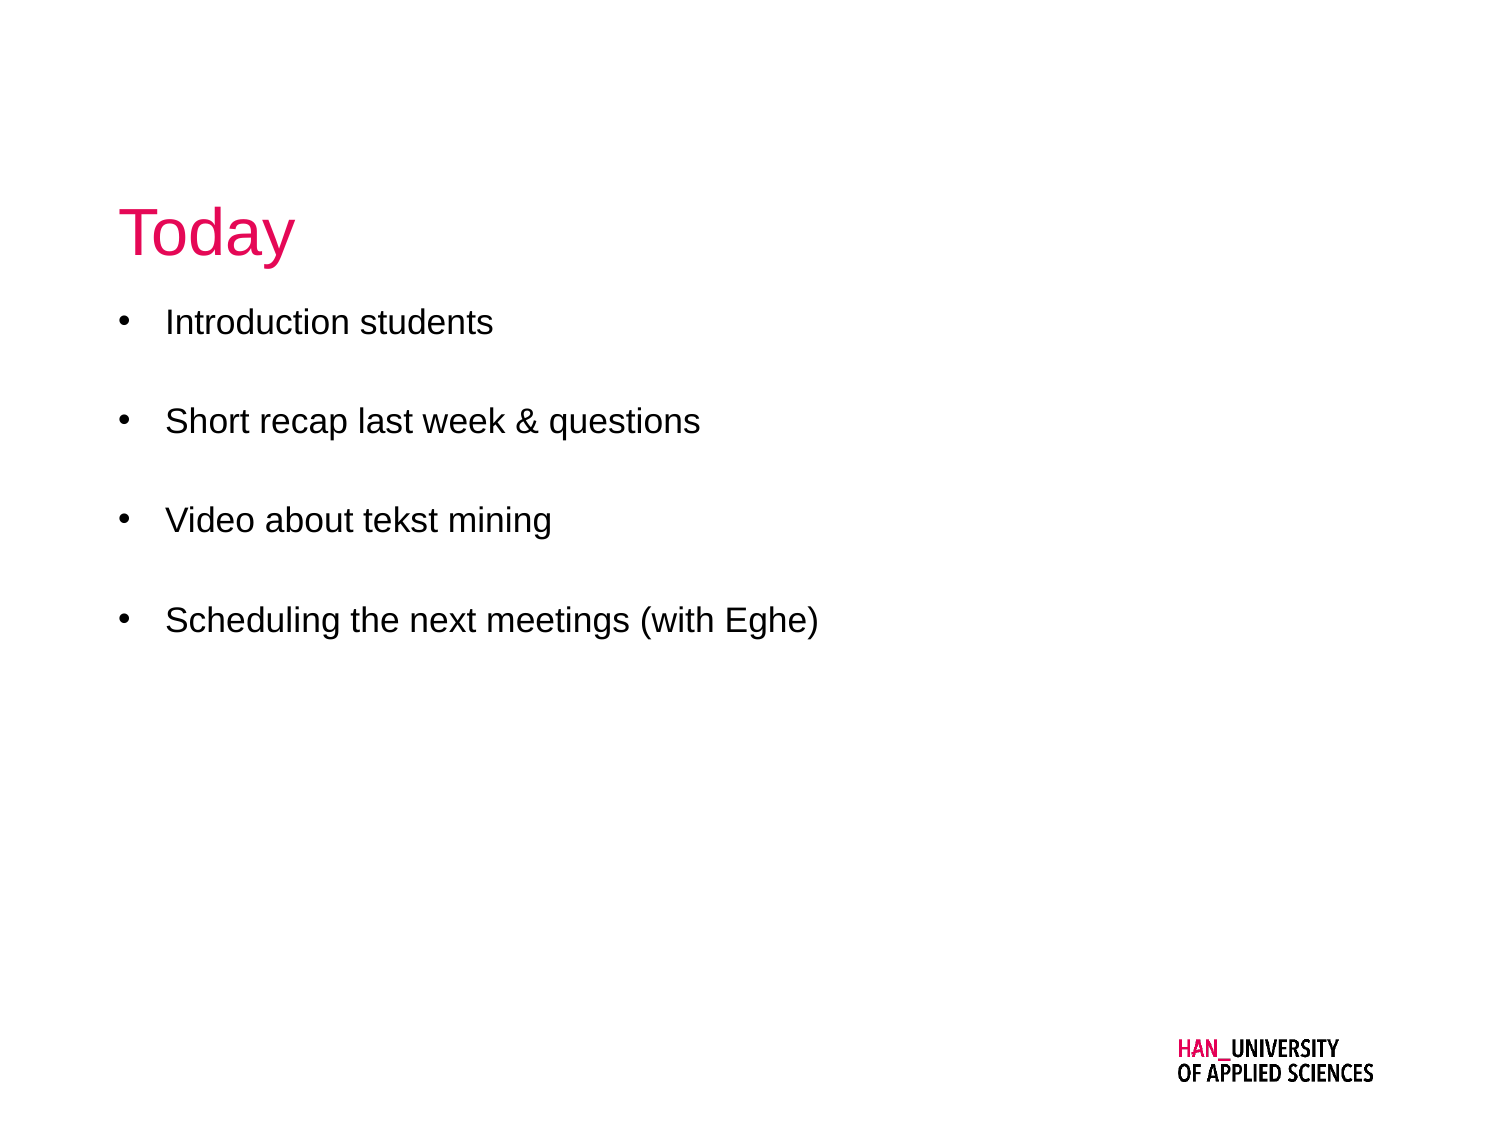

# Today
Introduction students

Short recap last week & questions

Video about tekst mining

Scheduling the next meetings (with Eghe)